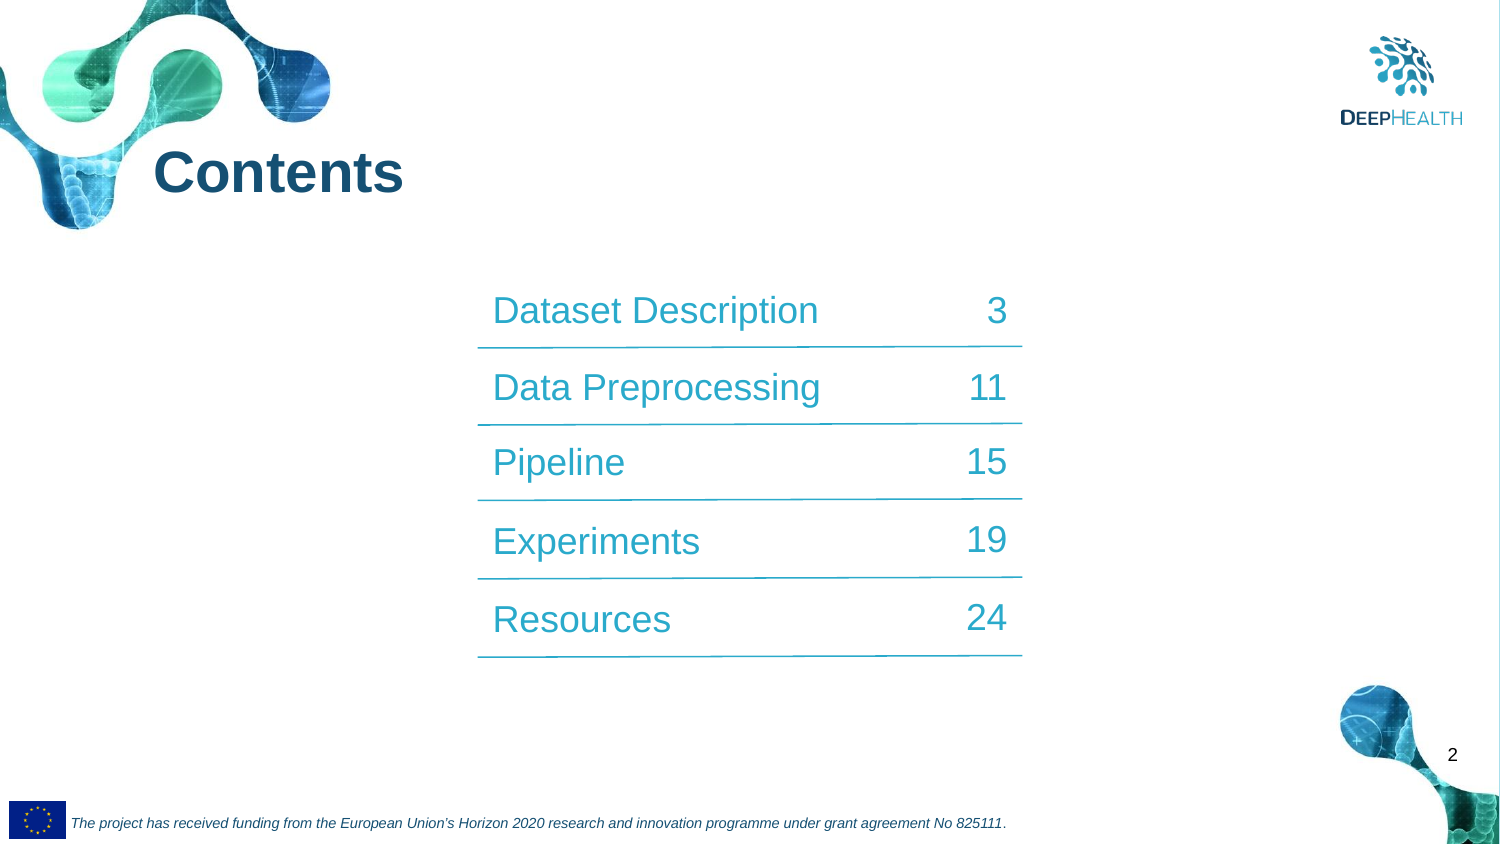

Contents
3
Dataset Description
11
Data Preprocessing
15
Pipeline
19
Experiments
24
Resources